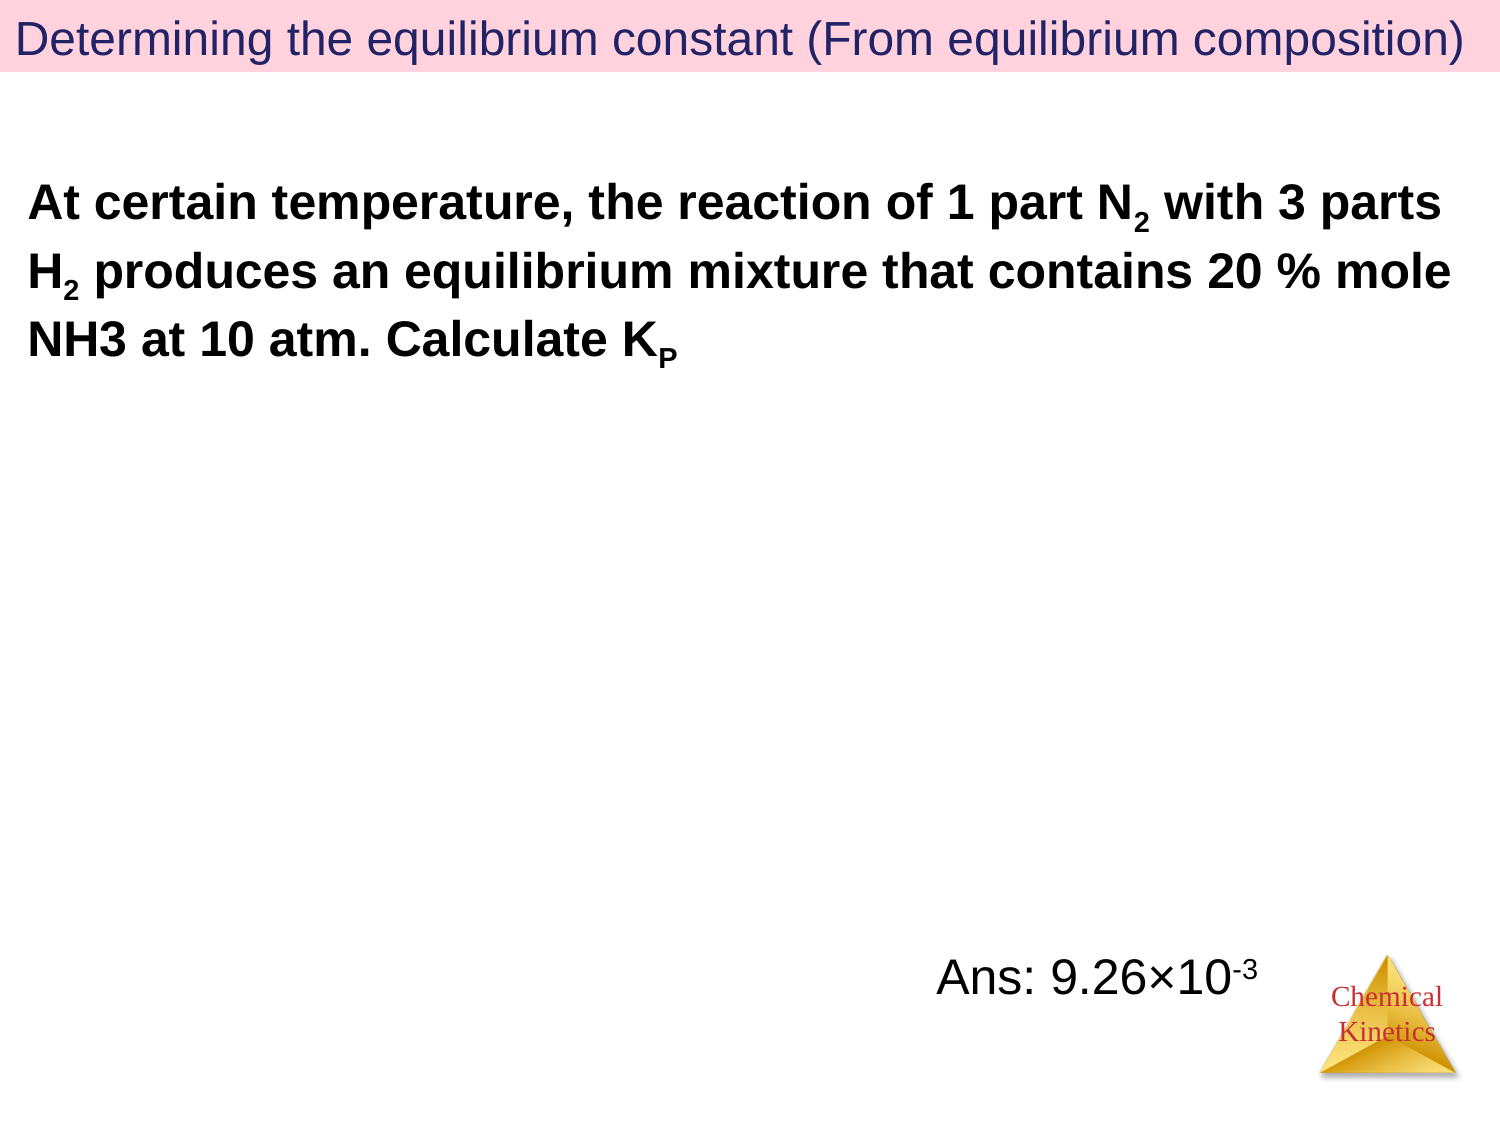

Determining the equilibrium constant (From equilibrium composition)
At certain temperature, the reaction of 1 part N2 with 3 parts H2 produces an equilibrium mixture that contains 20 % mole NH3 at 10 atm. Calculate KP
Ans: 9.26×10-3